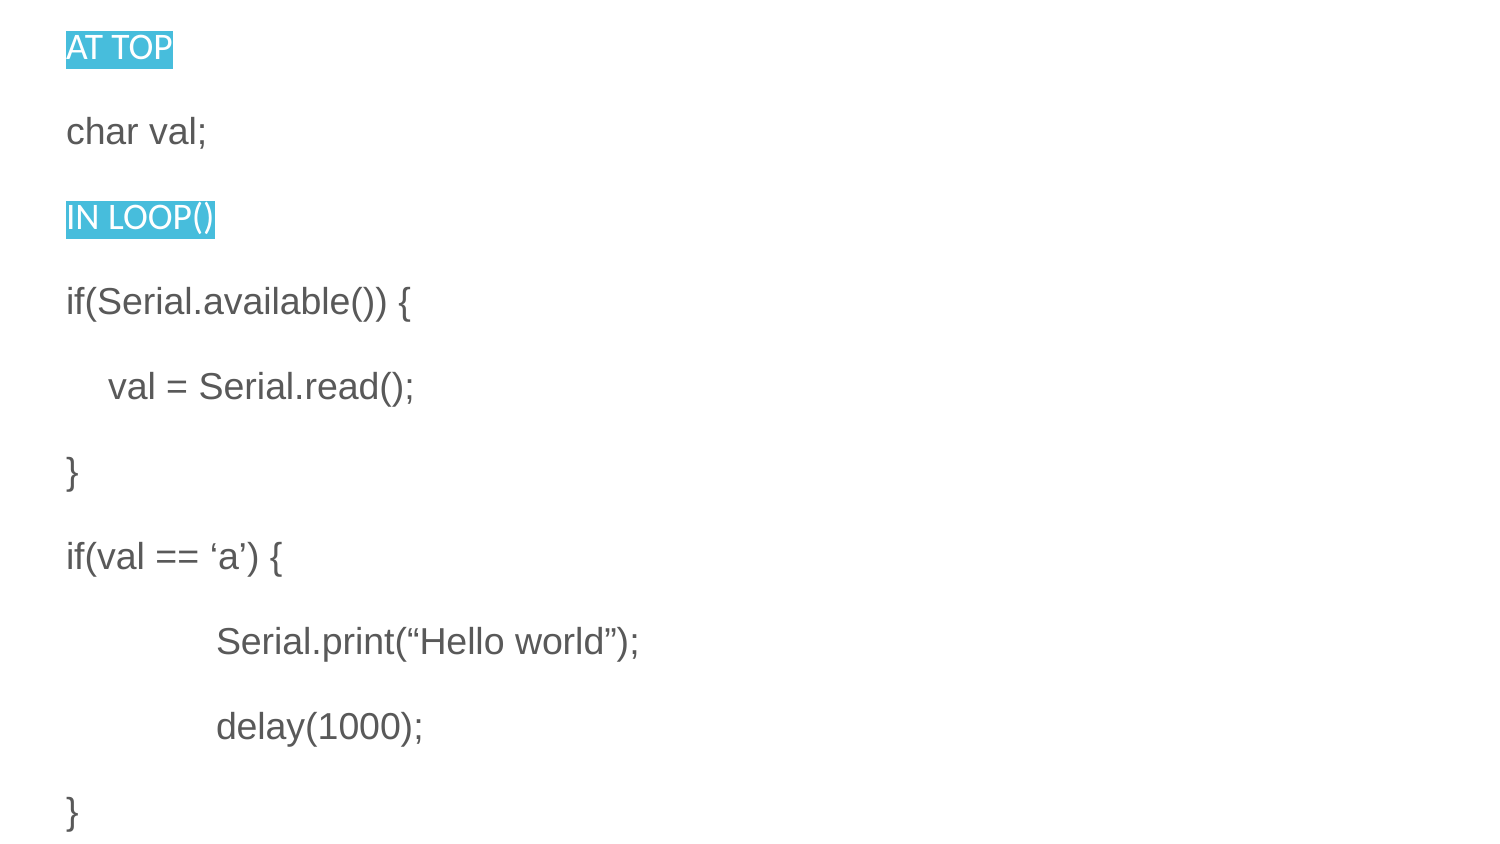

AT TOP
char val;
IN LOOP()
if(Serial.available()) {
    val = Serial.read();
}
if(val == ‘a’) {
	Serial.print(“Hello world”);
	delay(1000);
}